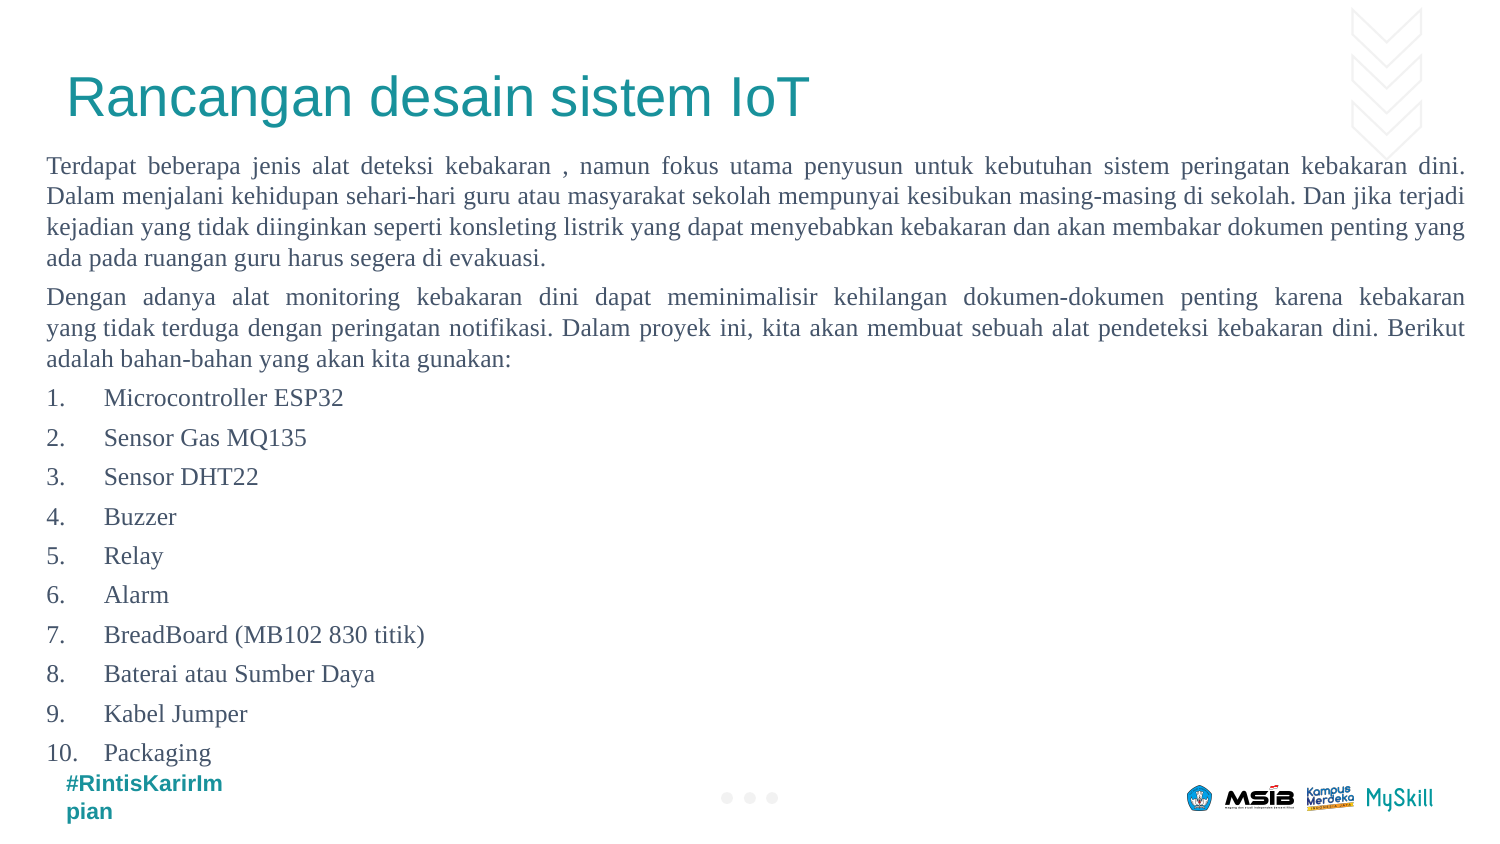

# Rancangan desain sistem IoT
Terdapat beberapa jenis alat deteksi kebakaran , namun fokus utama penyusun untuk kebutuhan sistem peringatan kebakaran dini. Dalam menjalani kehidupan sehari-hari guru atau masyarakat sekolah mempunyai kesibukan masing-masing di sekolah. Dan jika terjadi kejadian yang tidak diinginkan seperti konsleting listrik yang dapat menyebabkan kebakaran dan akan membakar dokumen penting yang ada pada ruangan guru harus segera di evakuasi.
Dengan adanya alat monitoring kebakaran dini dapat meminimalisir kehilangan dokumen-dokumen penting karena kebakaran yang tidak terduga dengan peringatan notifikasi. Dalam proyek ini, kita akan membuat sebuah alat pendeteksi kebakaran dini. Berikut adalah bahan-bahan yang akan kita gunakan:
Microcontroller ESP32
Sensor Gas MQ135
Sensor DHT22
Buzzer
Relay
Alarm
BreadBoard (MB102 830 titik)
Baterai atau Sumber Daya
Kabel Jumper
Packaging